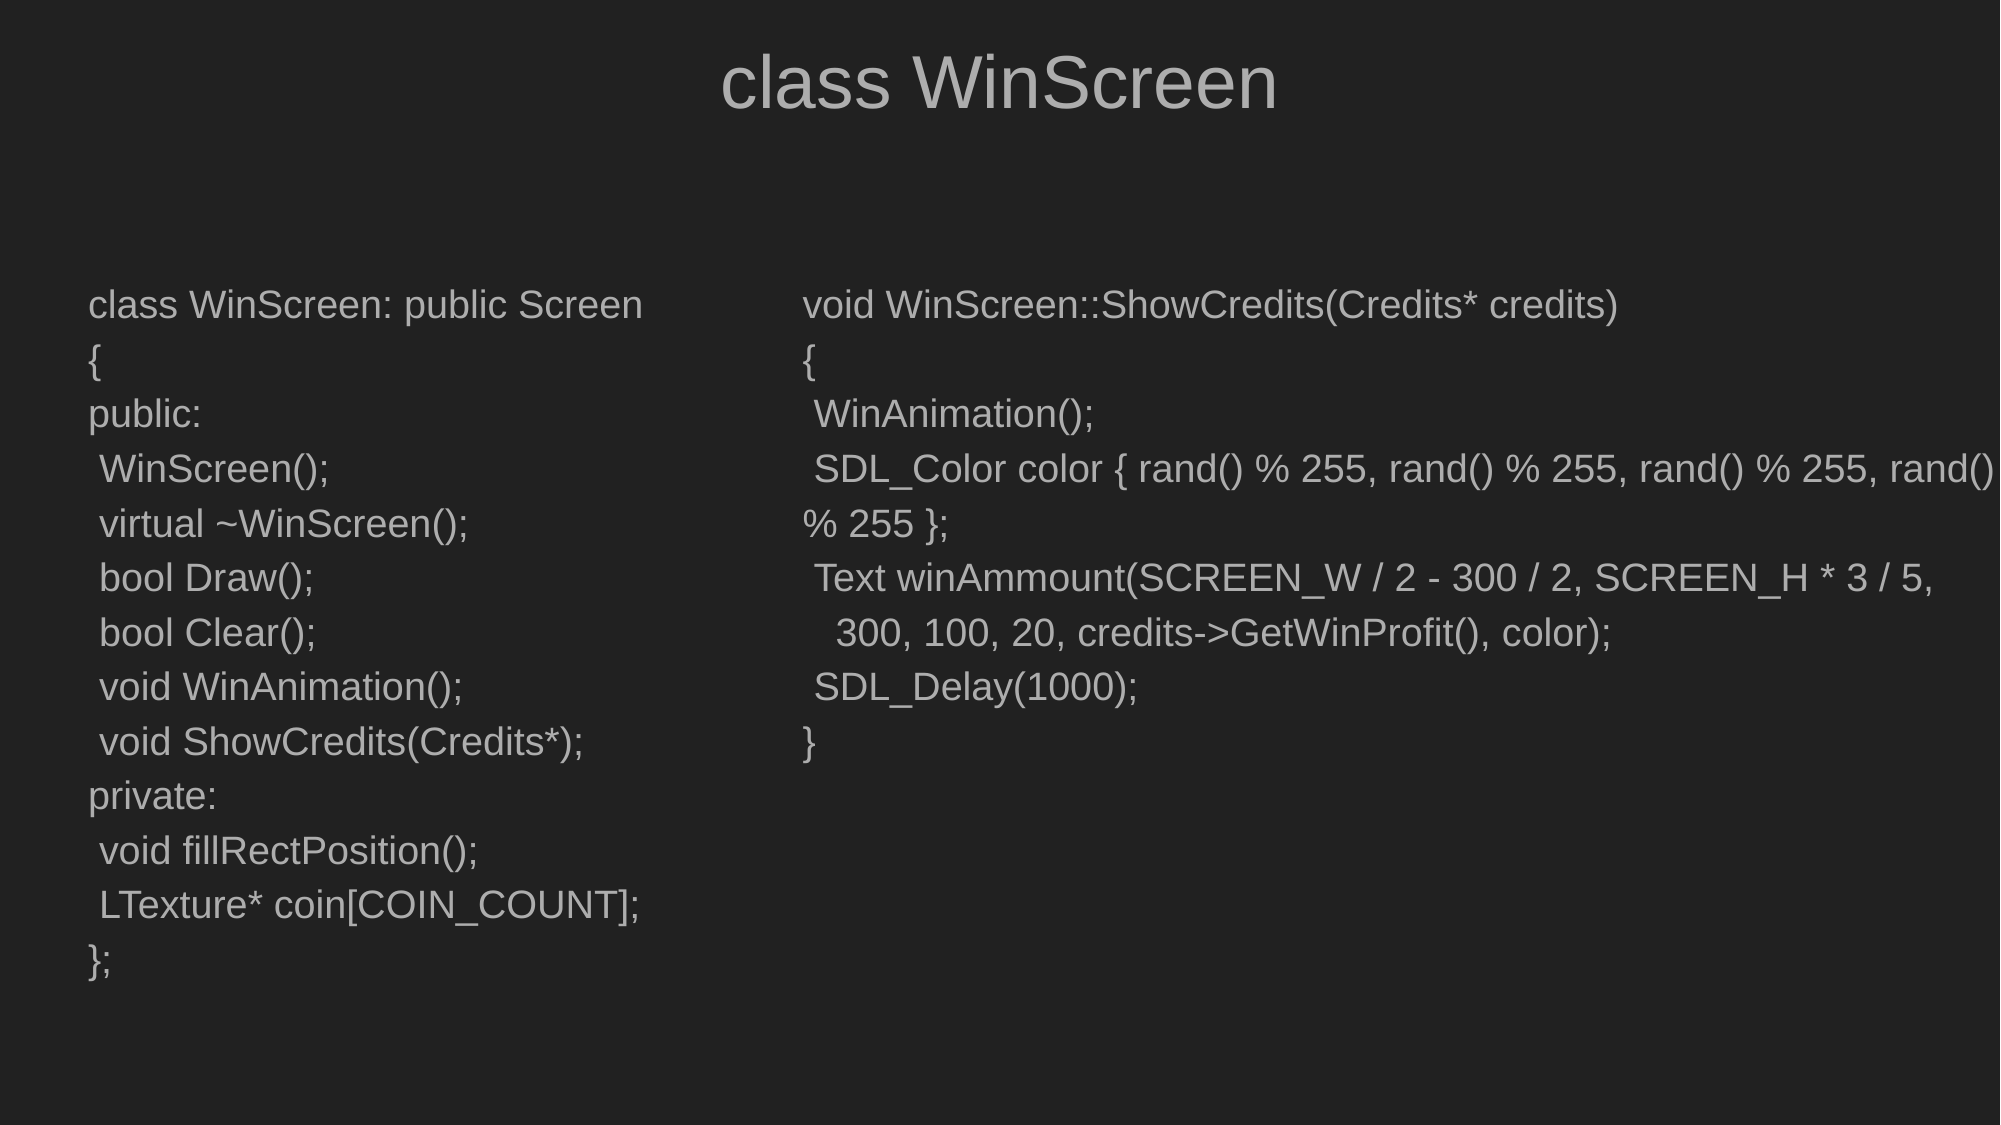

# class WinScreen
void WinScreen::ShowCredits(Credits* credits)
{
 WinAnimation();
 SDL_Color color { rand() % 255, rand() % 255, rand() % 255, rand() % 255 };
 Text winAmmount(SCREEN_W / 2 - 300 / 2, SCREEN_H * 3 / 5,
   300, 100, 20, credits->GetWinProfit(), color);
 SDL_Delay(1000);
}
class WinScreen: public Screen
{
public:
 WinScreen();
 virtual ~WinScreen();
 bool Draw();
 bool Clear();
 void WinAnimation();
 void ShowCredits(Credits*);
private:
 void fillRectPosition();
 LTexture* coin[COIN_COUNT];
};